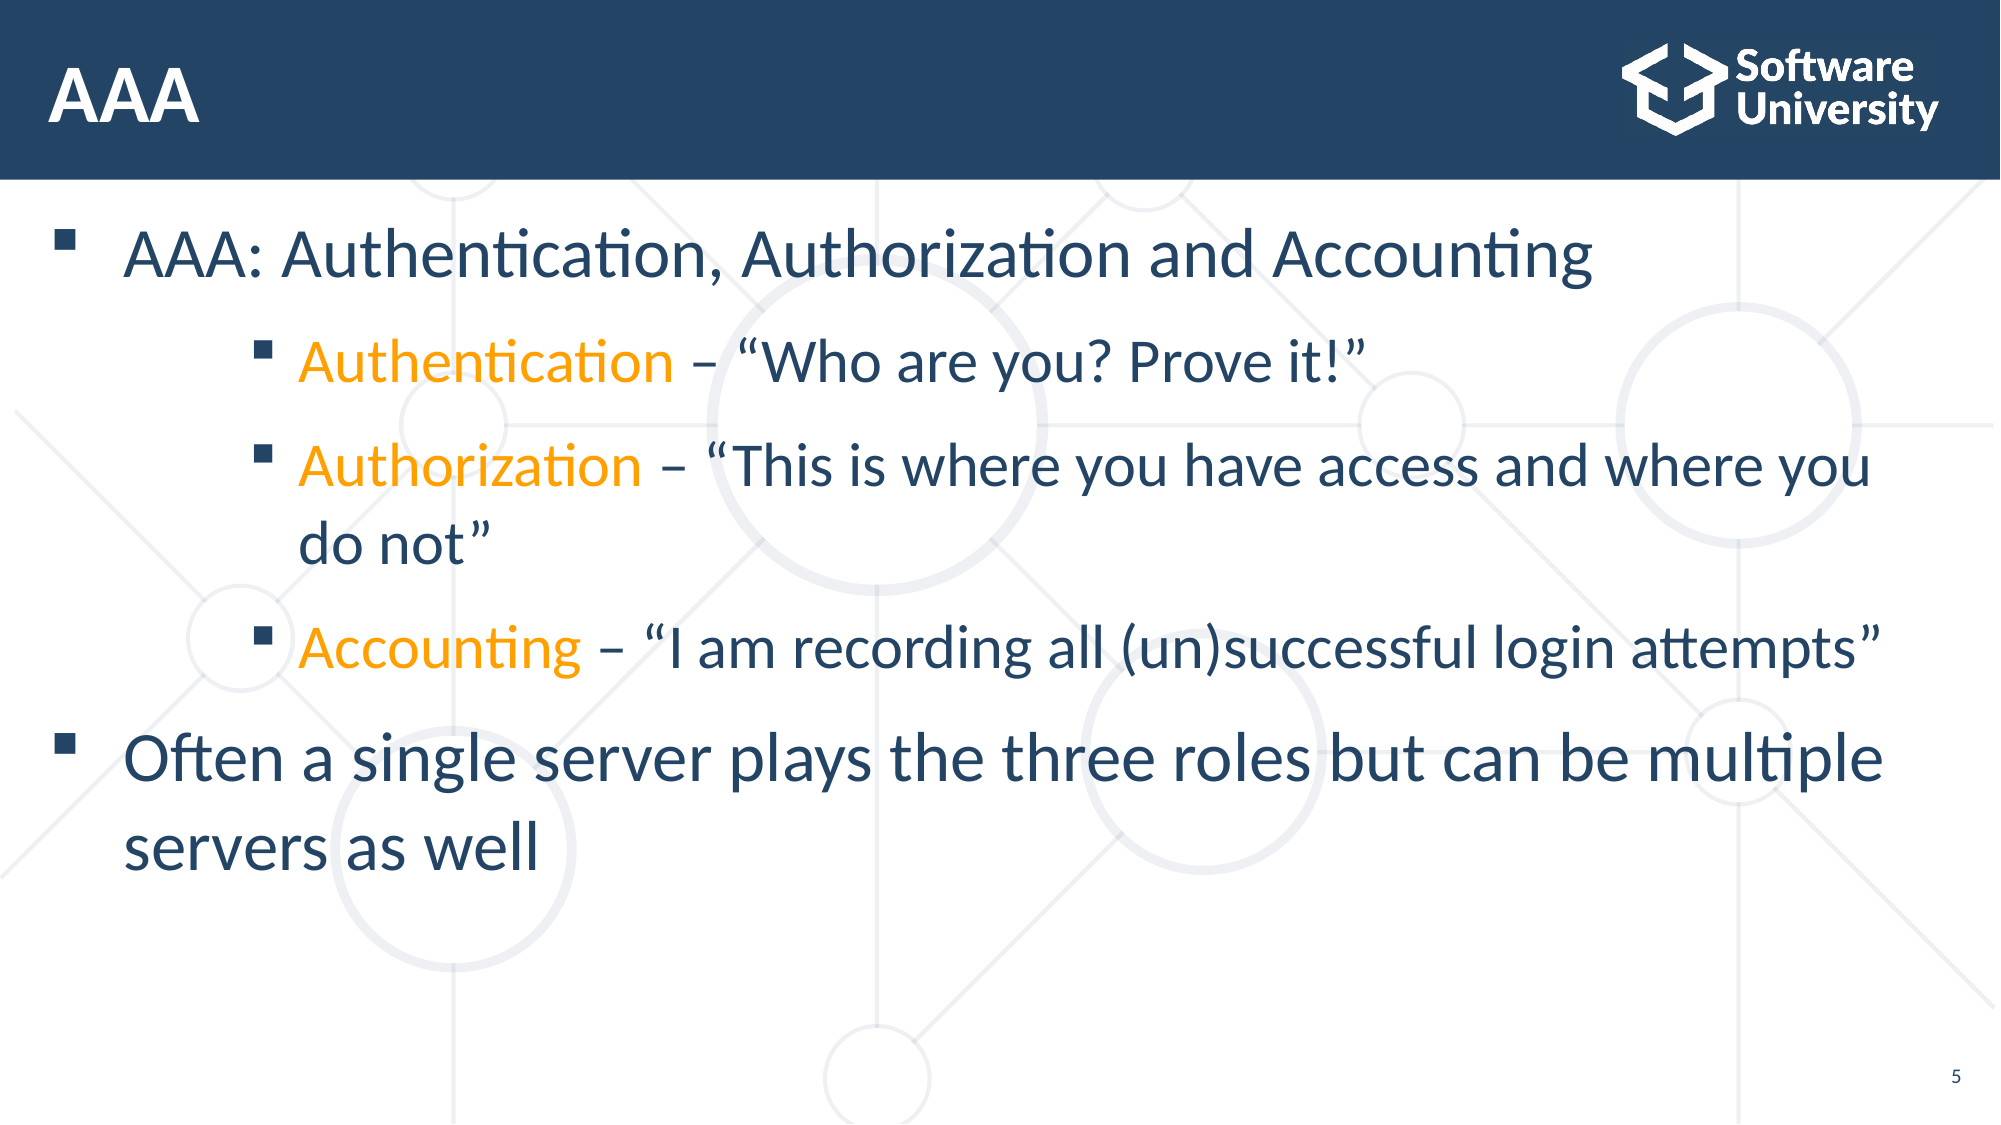

# AAA
AAA: Authentication, Authorization and Accounting
Authentication – “Who are you? Prove it!”
Authorization – “This is where you have access and where you do not”
Accounting – “I am recording all (un)successful login attempts”
Often a single server plays the three roles but can be multiple
servers as well
5